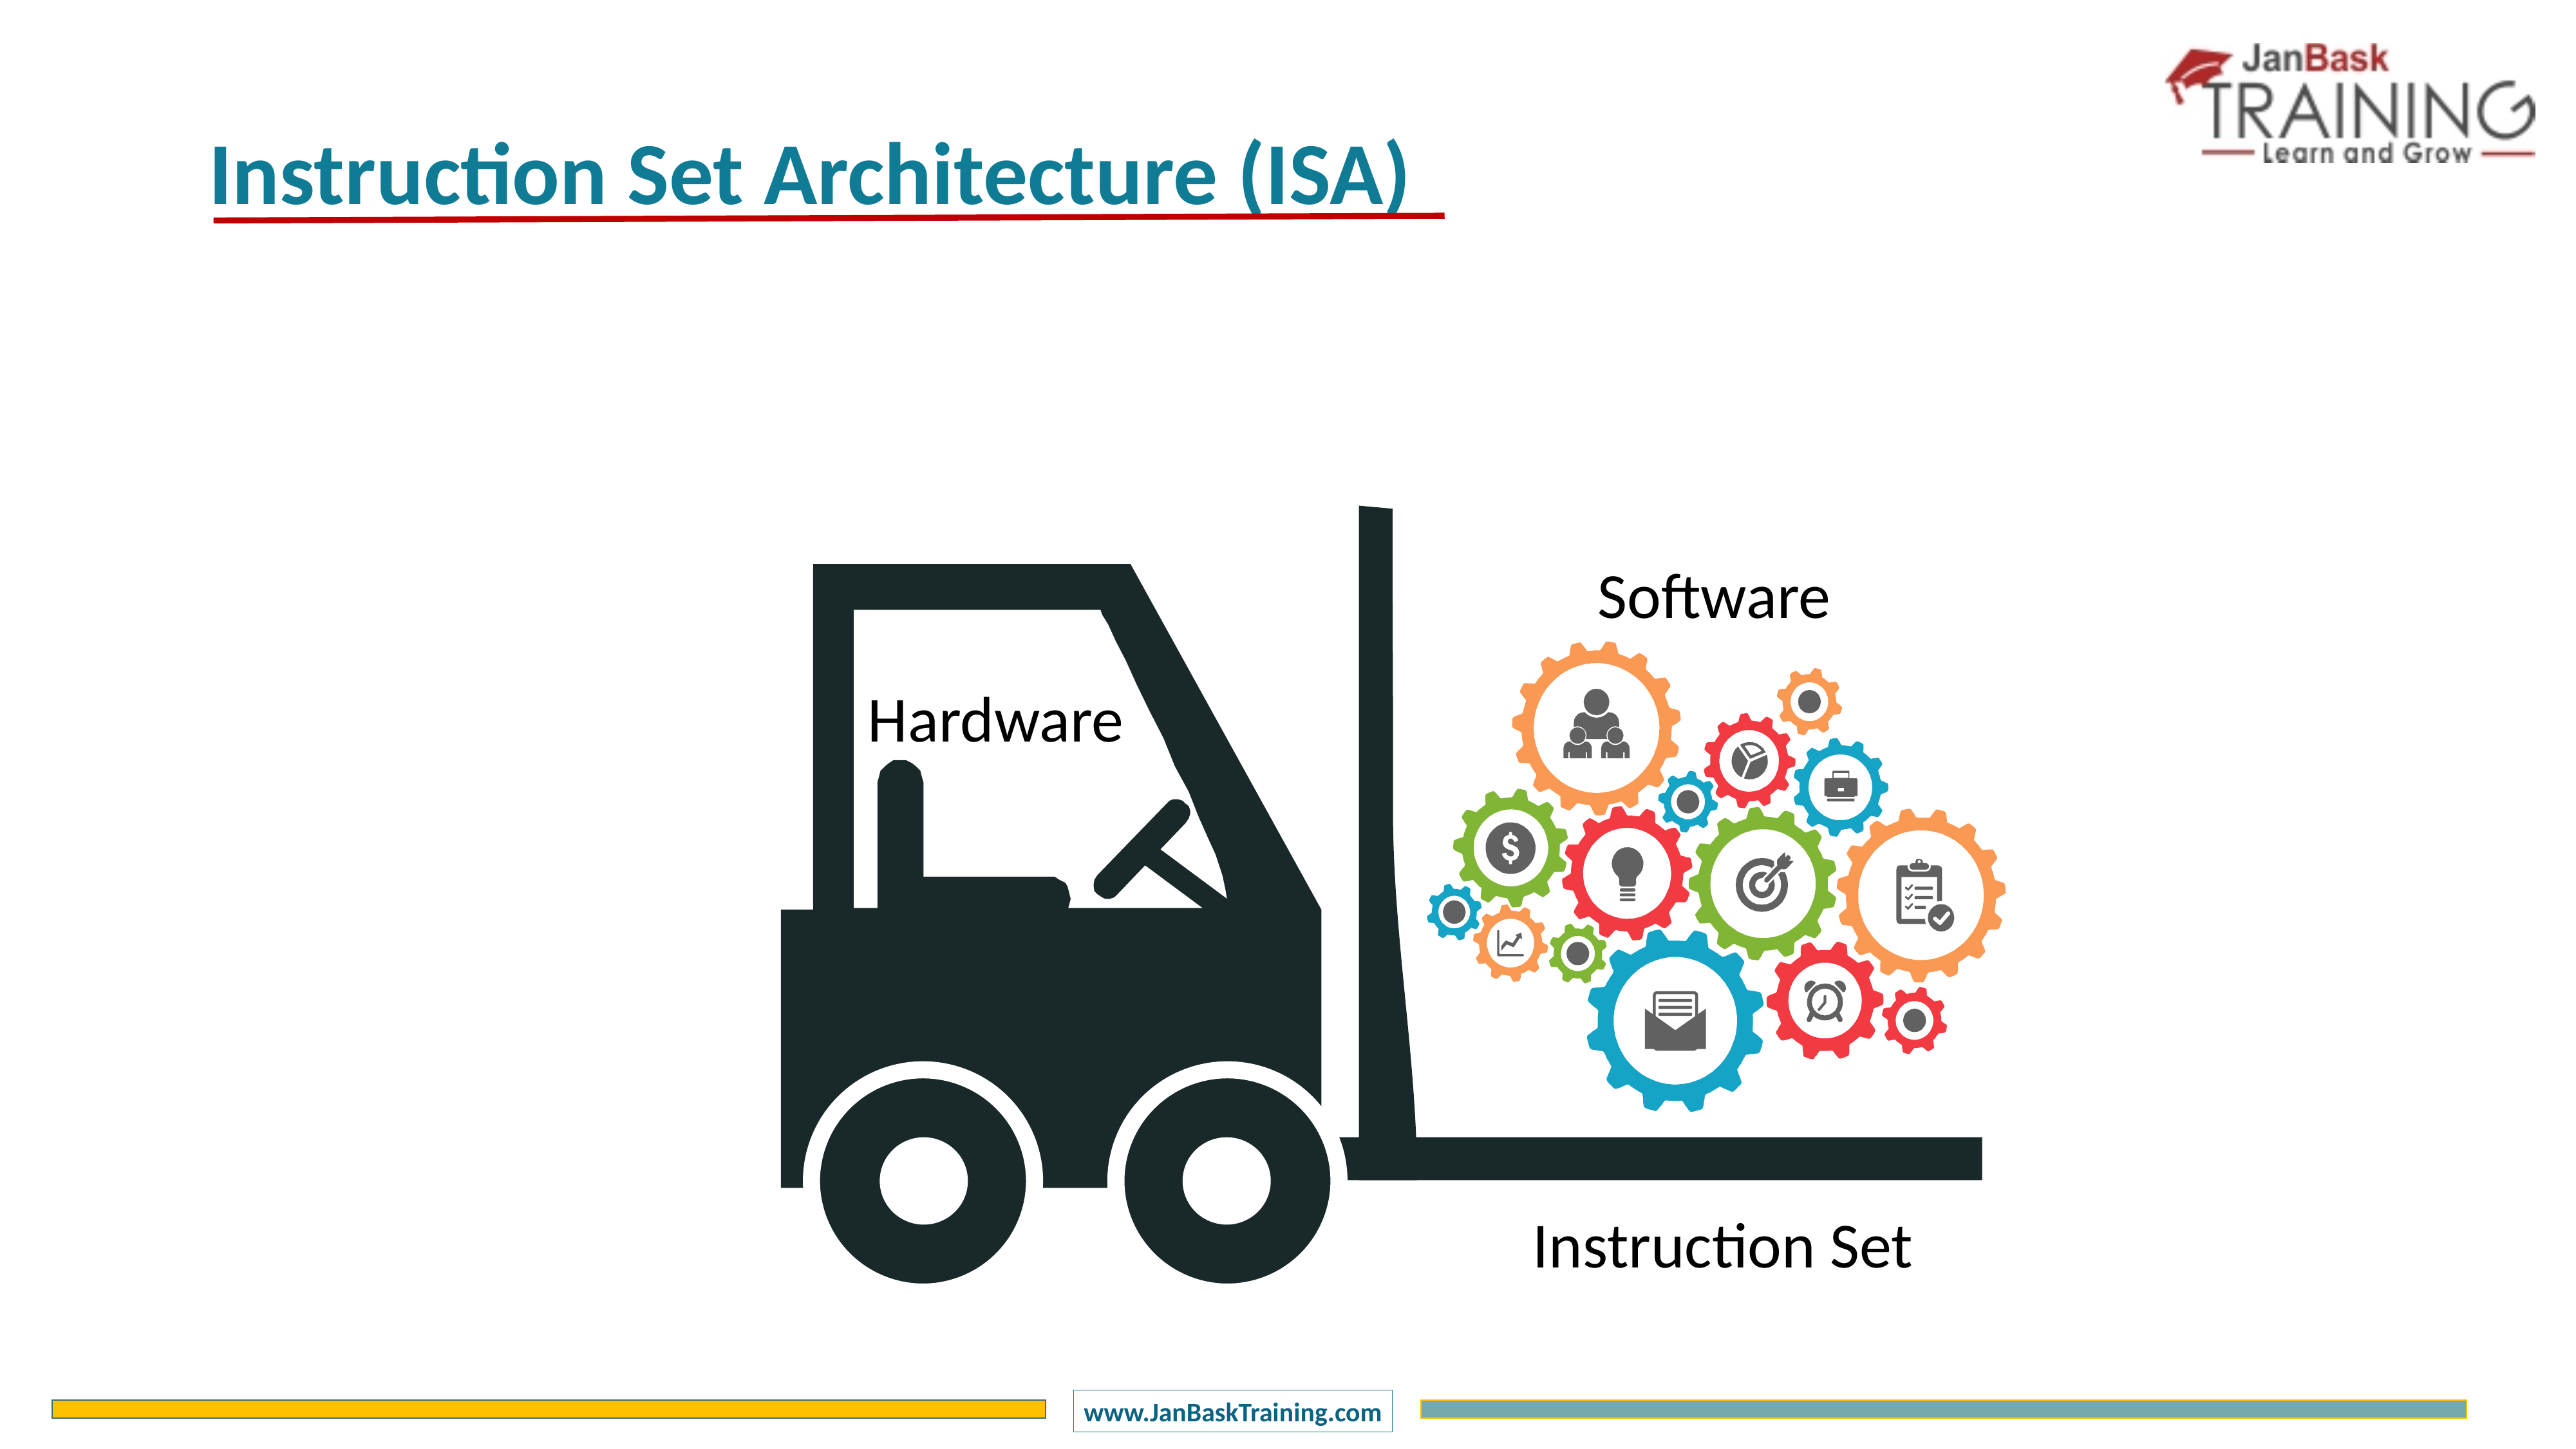

Instruction Set Architecture (ISA)

Software
Hardware
Instruction Set